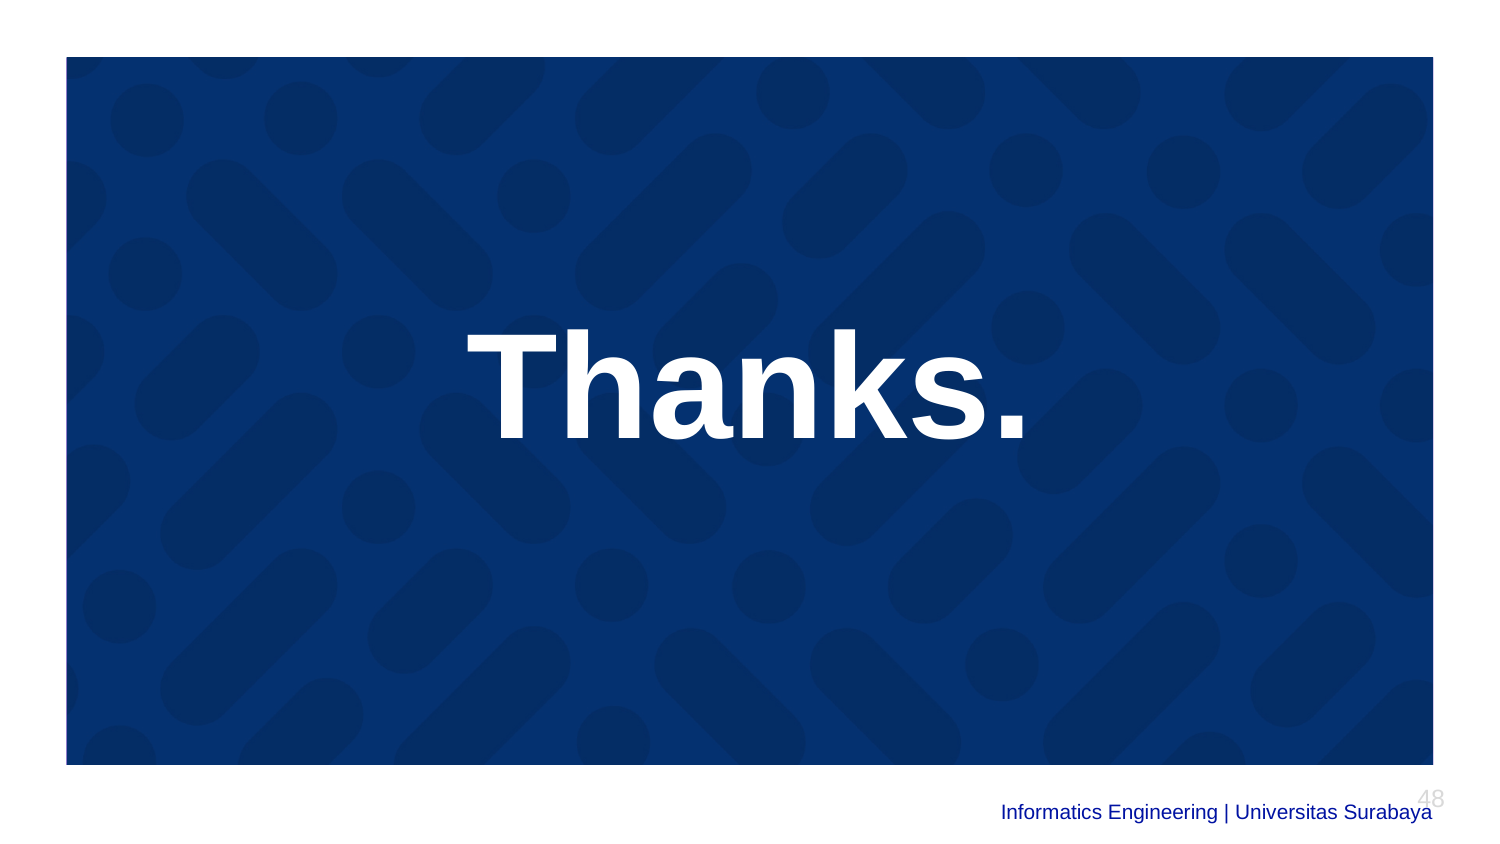

# Thanks.
48
Informatics Engineering | Universitas Surabaya